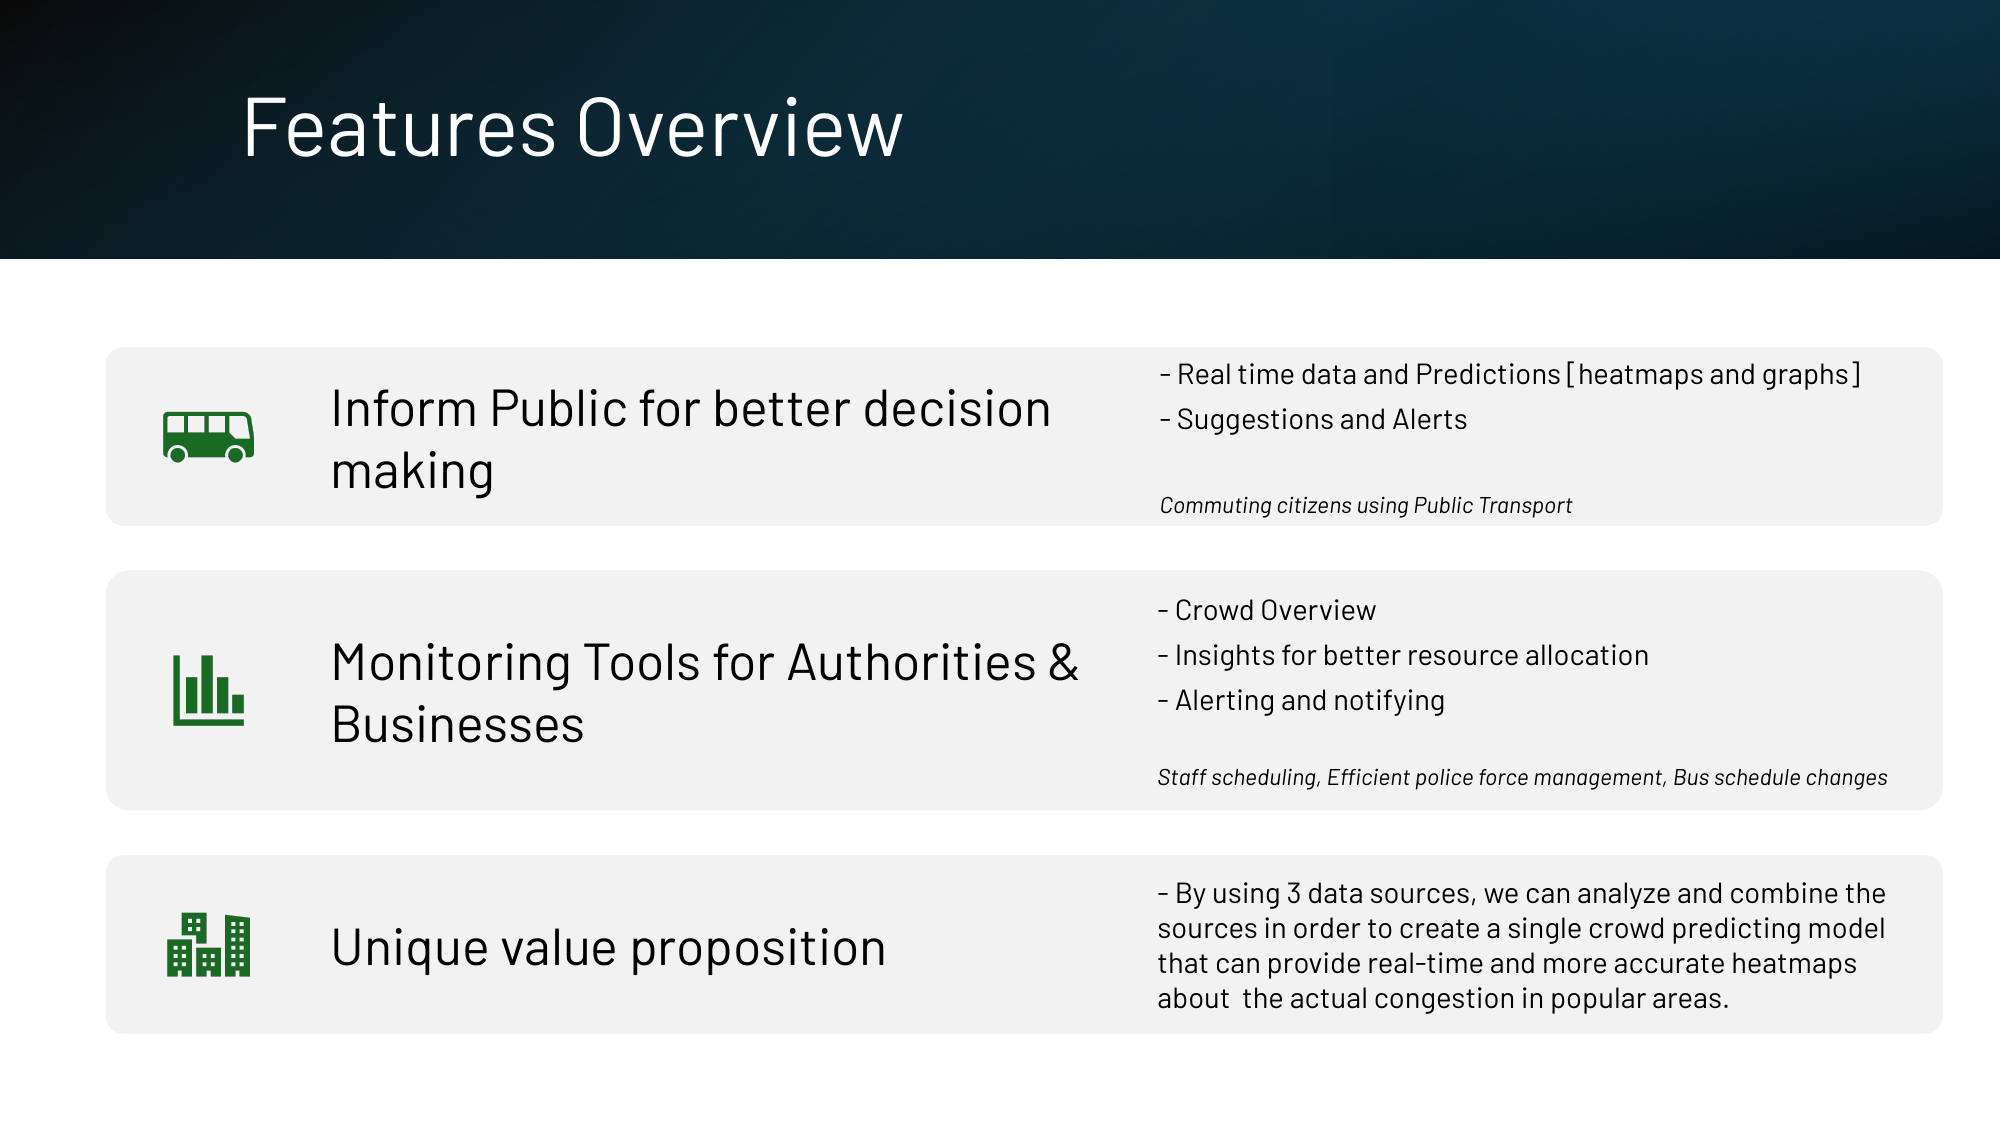

# Features Overview
Inform Public for better decision making
- Real time data and Predictions [heatmaps and graphs]
- Suggestions and Alerts

Commuting citizens using Public Transport
Monitoring Tools for Authorities & Businesses
- Crowd Overview
- Insights for better resource allocation
- Alerting and notifying

Staff scheduling, Efficient police force management, Bus schedule changes
Unique value proposition
- By using 3 data sources, we can analyze and combine the sources in order to create a single crowd predicting model that can provide real-time and more accurate heatmaps about  the actual congestion in popular areas.